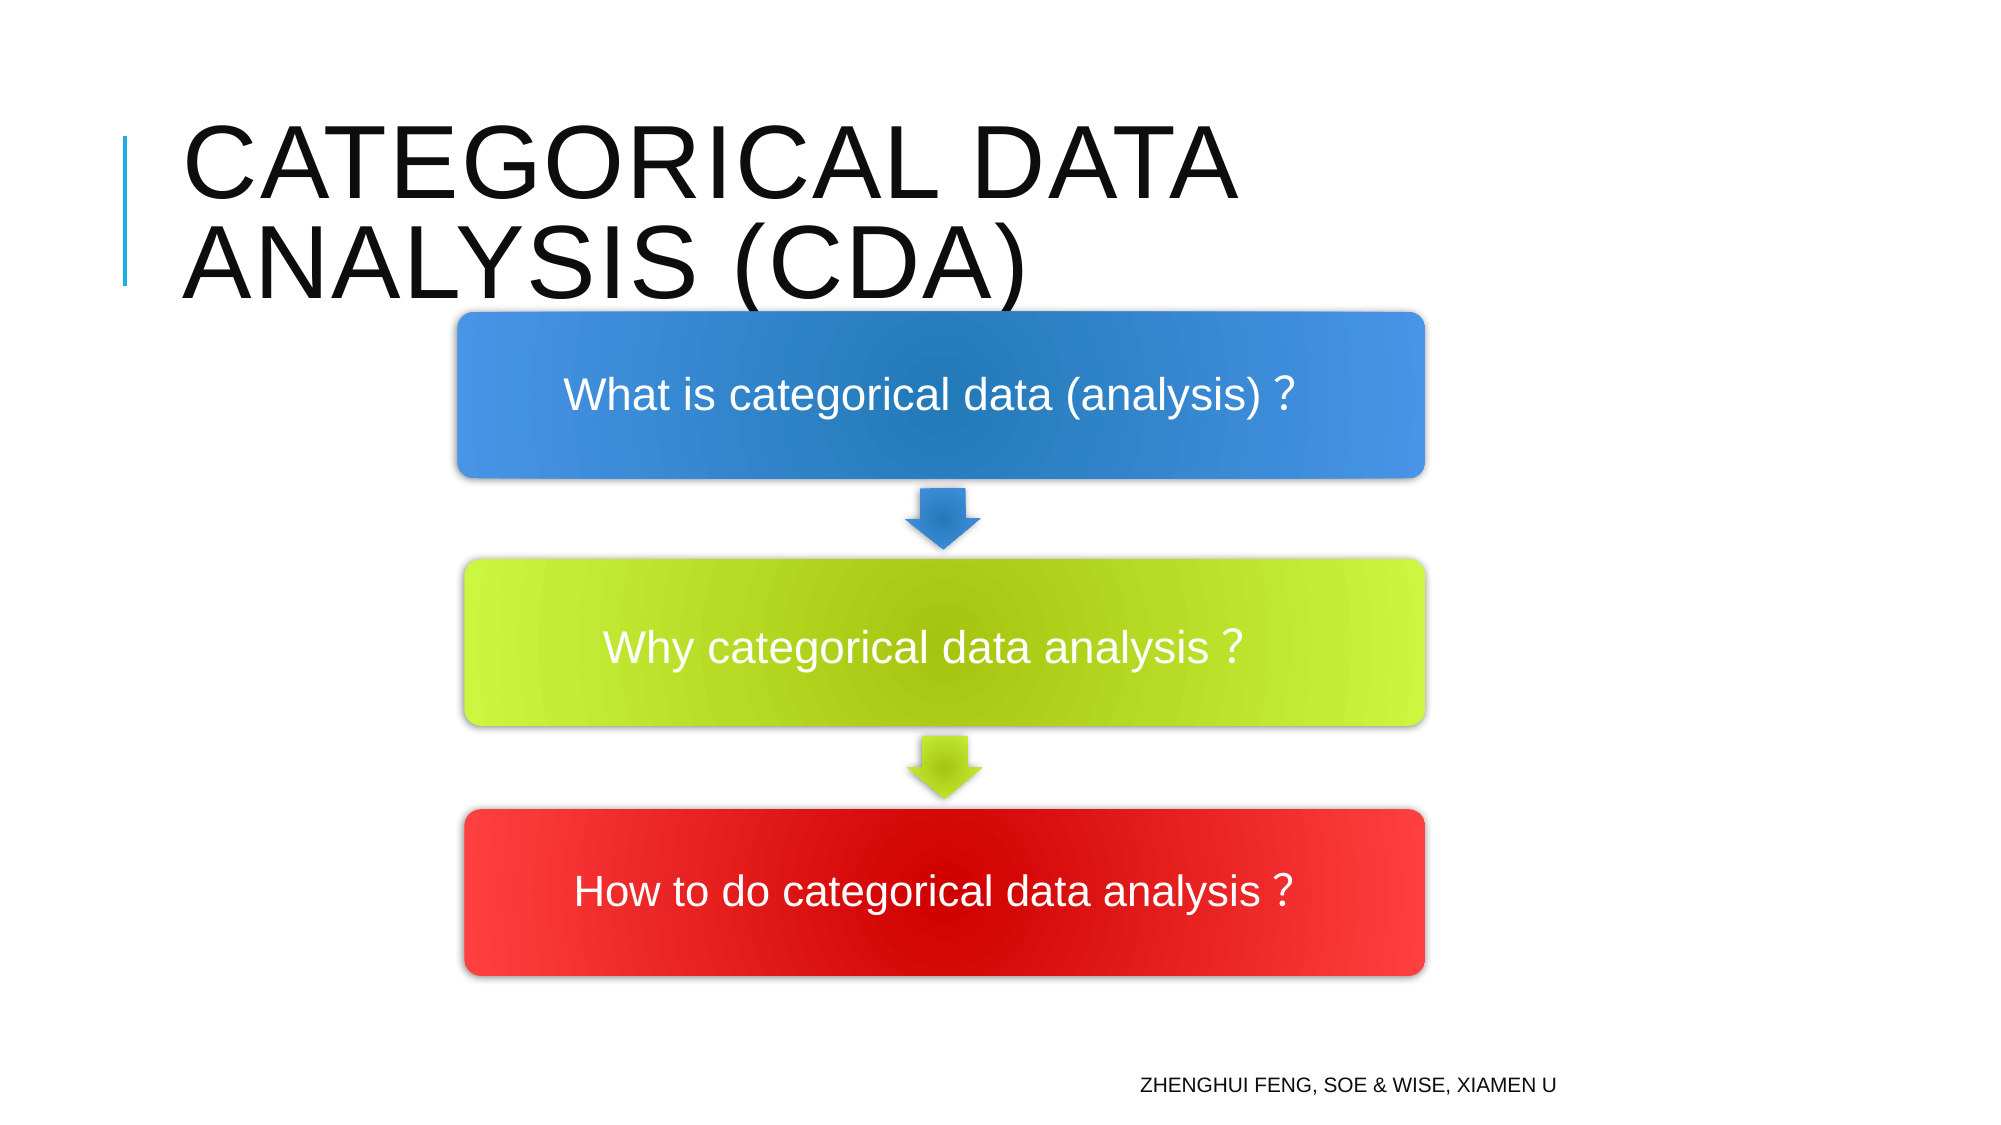

# Categorical Data Analysis (CDA)
What is categorical data (analysis)？

Why categorical data analysis？

How to do categorical data analysis？
Zhenghui Feng, SOE & WISE, Xiamen U